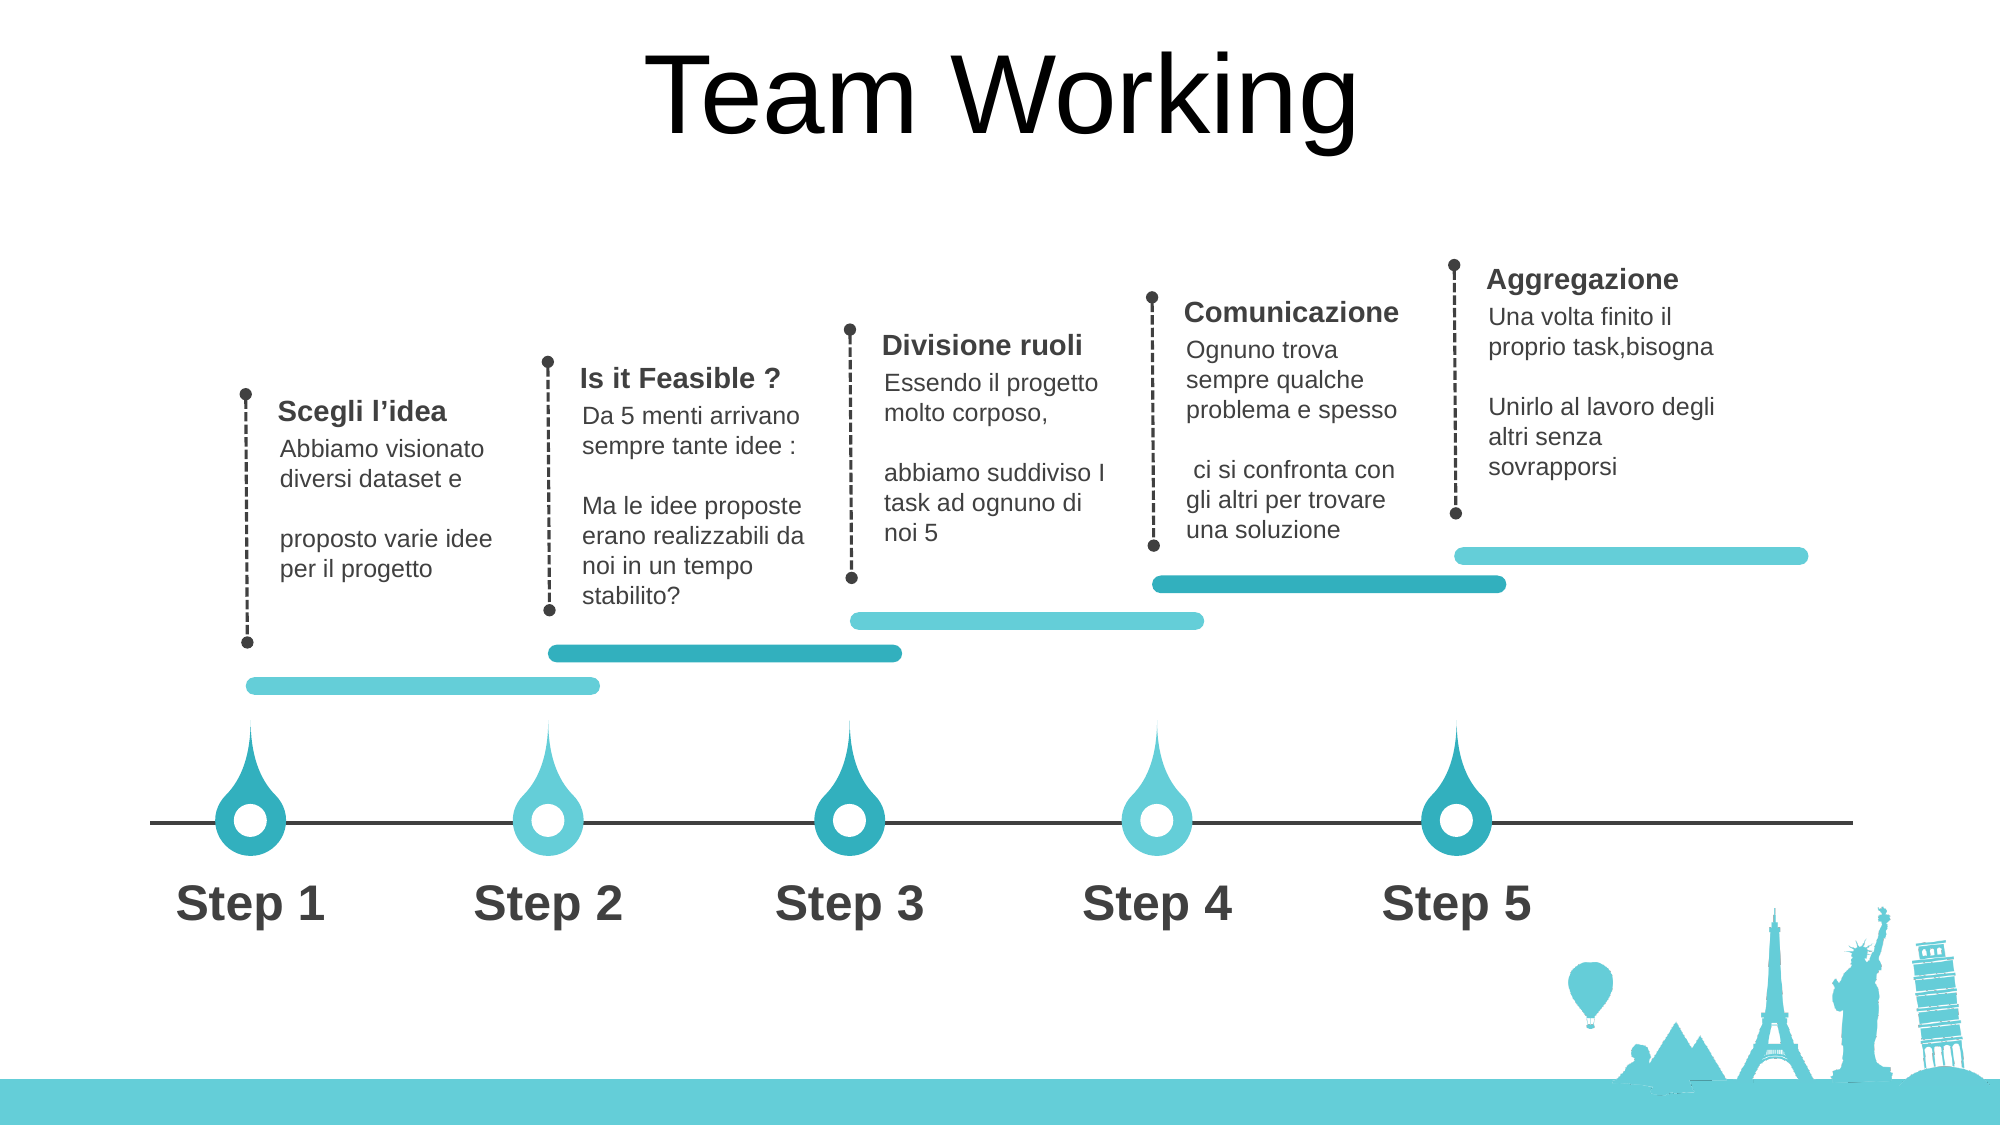

Team Working
Aggregazione
Una volta finito il proprio task,bisogna

Unirlo al lavoro degli altri senza sovrapporsi
Comunicazione
Ognuno trova sempre qualche problema e spesso

 ci si confronta con gli altri per trovare una soluzione
Divisione ruoli
Essendo il progetto molto corposo,

abbiamo suddiviso I task ad ognuno di noi 5
Is it Feasible ?
Da 5 menti arrivano sempre tante idee :

Ma le idee proposte erano realizzabili da noi in un tempo stabilito?
Scegli l’idea
Abbiamo visionato diversi dataset e

proposto varie idee per il progetto

Step 1

Step 2

Step 3

Step 4

Step 5